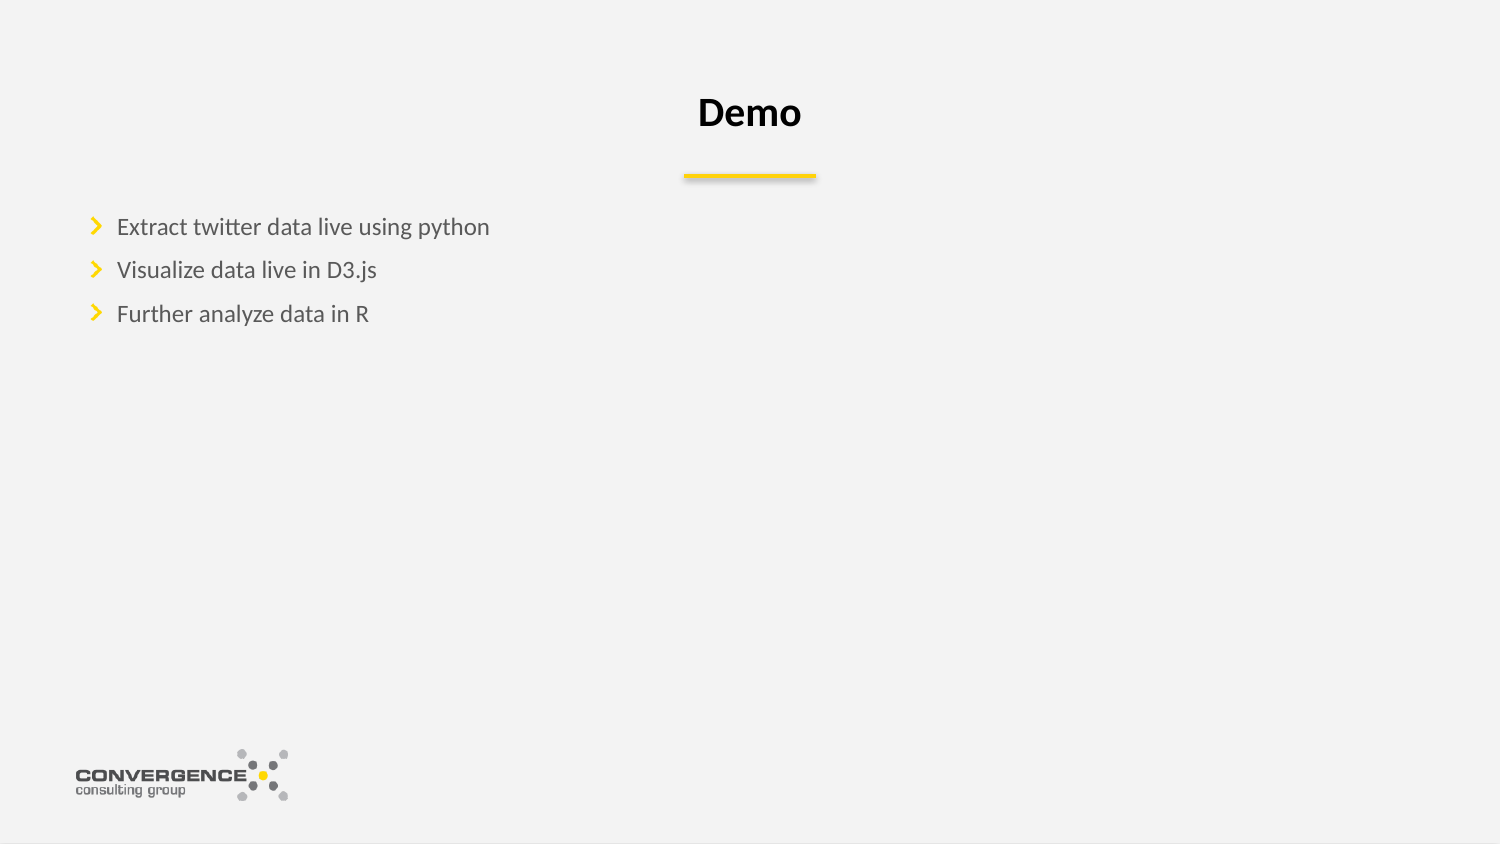

# Demo
Extract twitter data live using python
Visualize data live in D3.js
Further analyze data in R